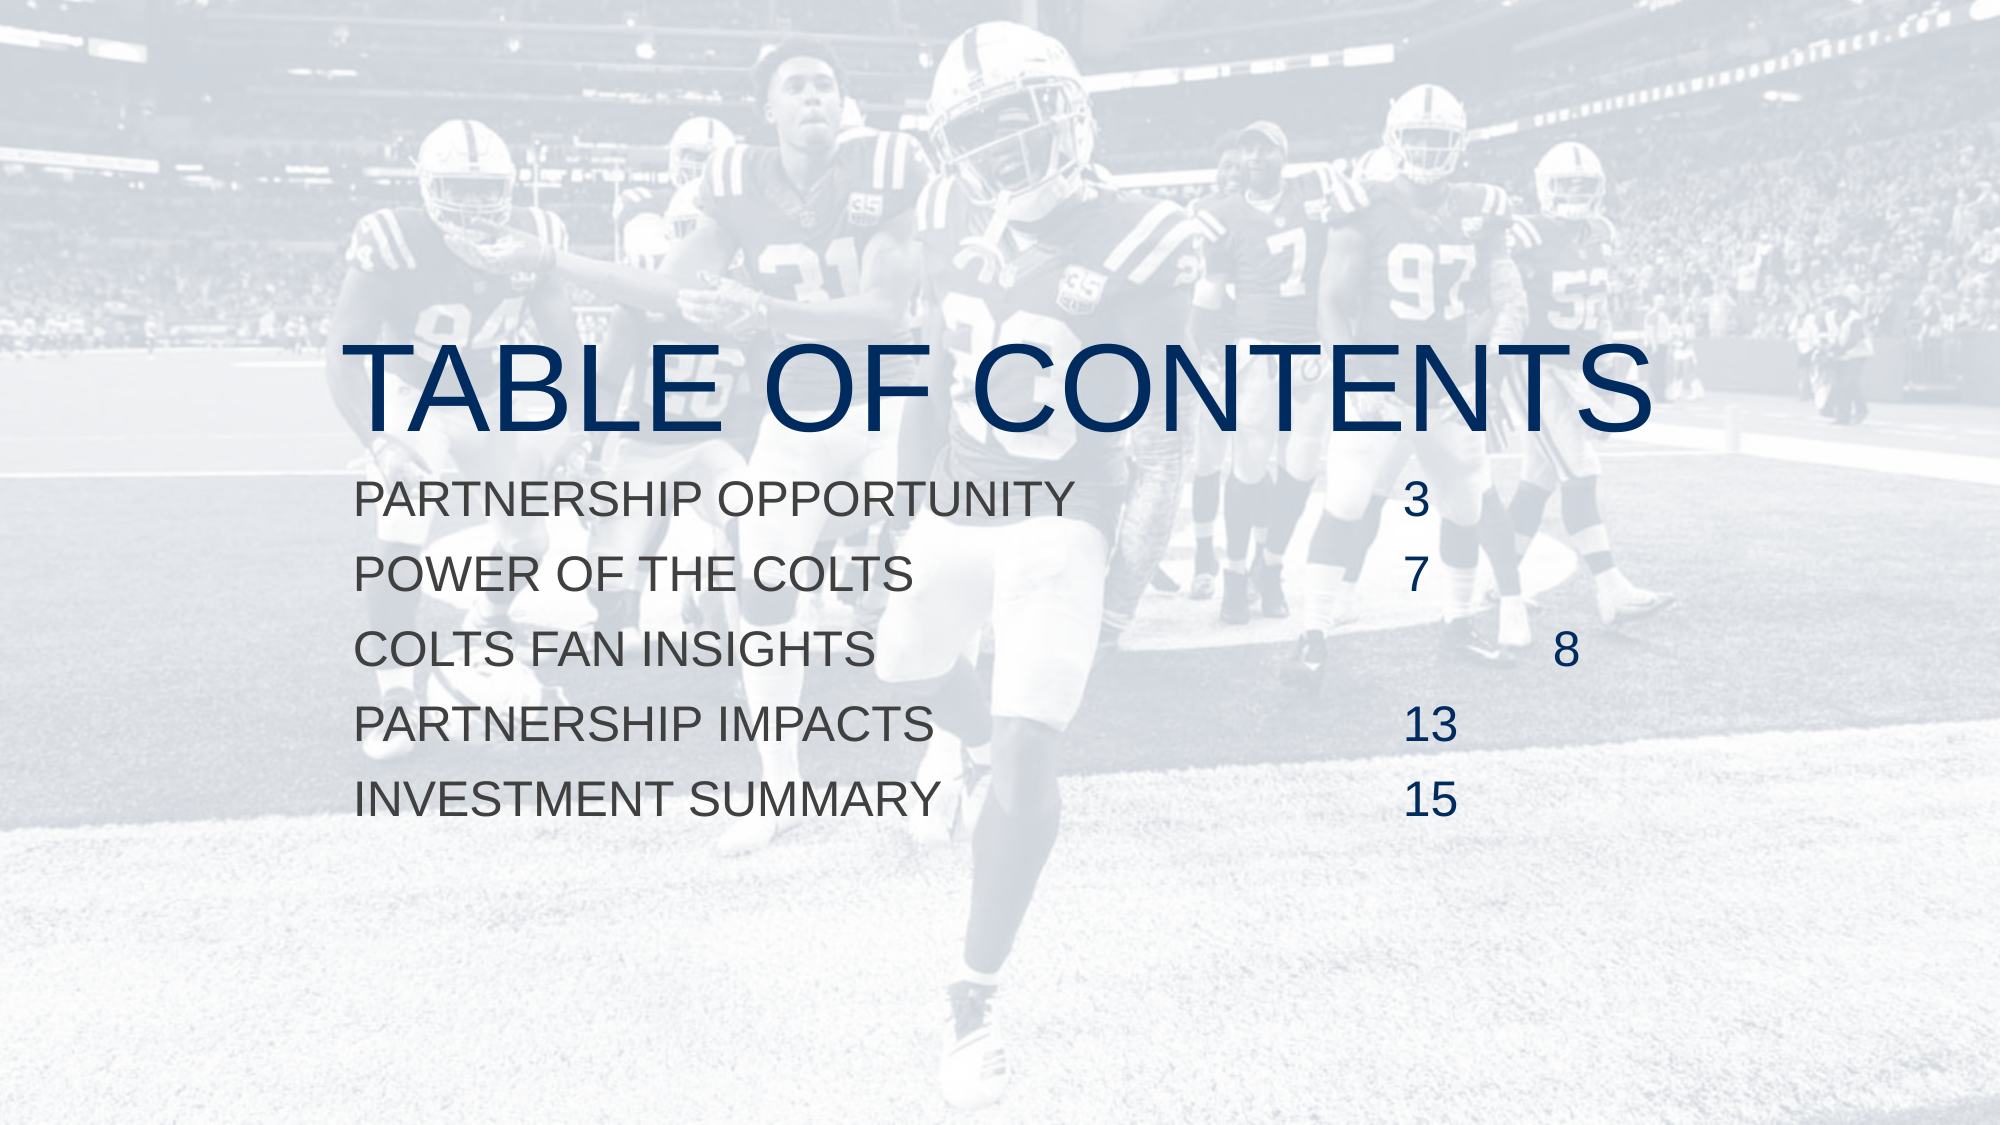

# TABLE OF CONTENTS
PARTNERSHIP OPPORTUNITY			3
POWER OF THE COLTS				7
COLTS FAN INSIGHTS		       			8
PARTNERSHIP IMPACTS				13
INVESTMENT SUMMARY				15